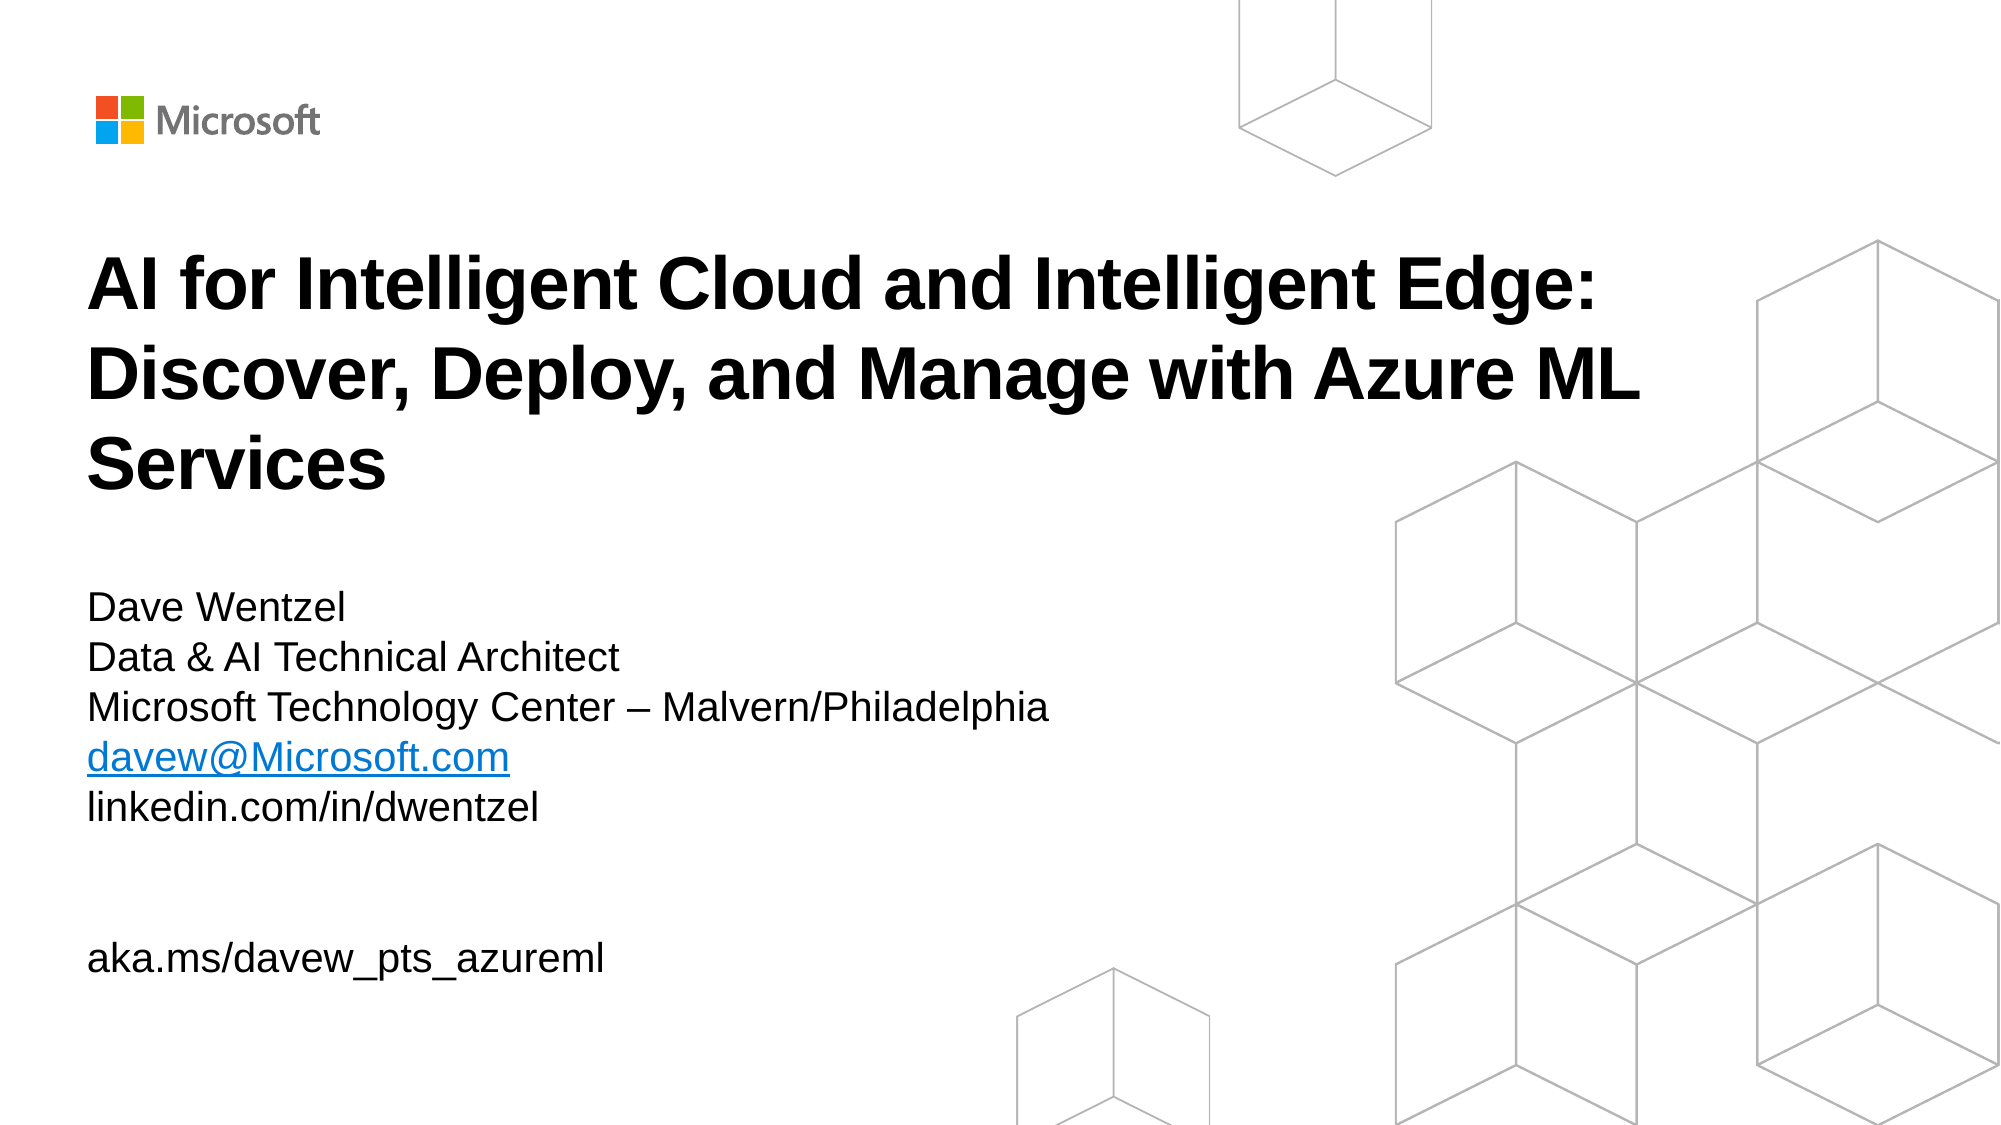

# AI for Intelligent Cloud and Intelligent Edge: Discover, Deploy, and Manage with Azure ML Services
Dave Wentzel
Data & AI Technical Architect
Microsoft Technology Center – Malvern/Philadelphia
davew@Microsoft.com
linkedin.com/in/dwentzel

aka.ms/davew_pts_azureml